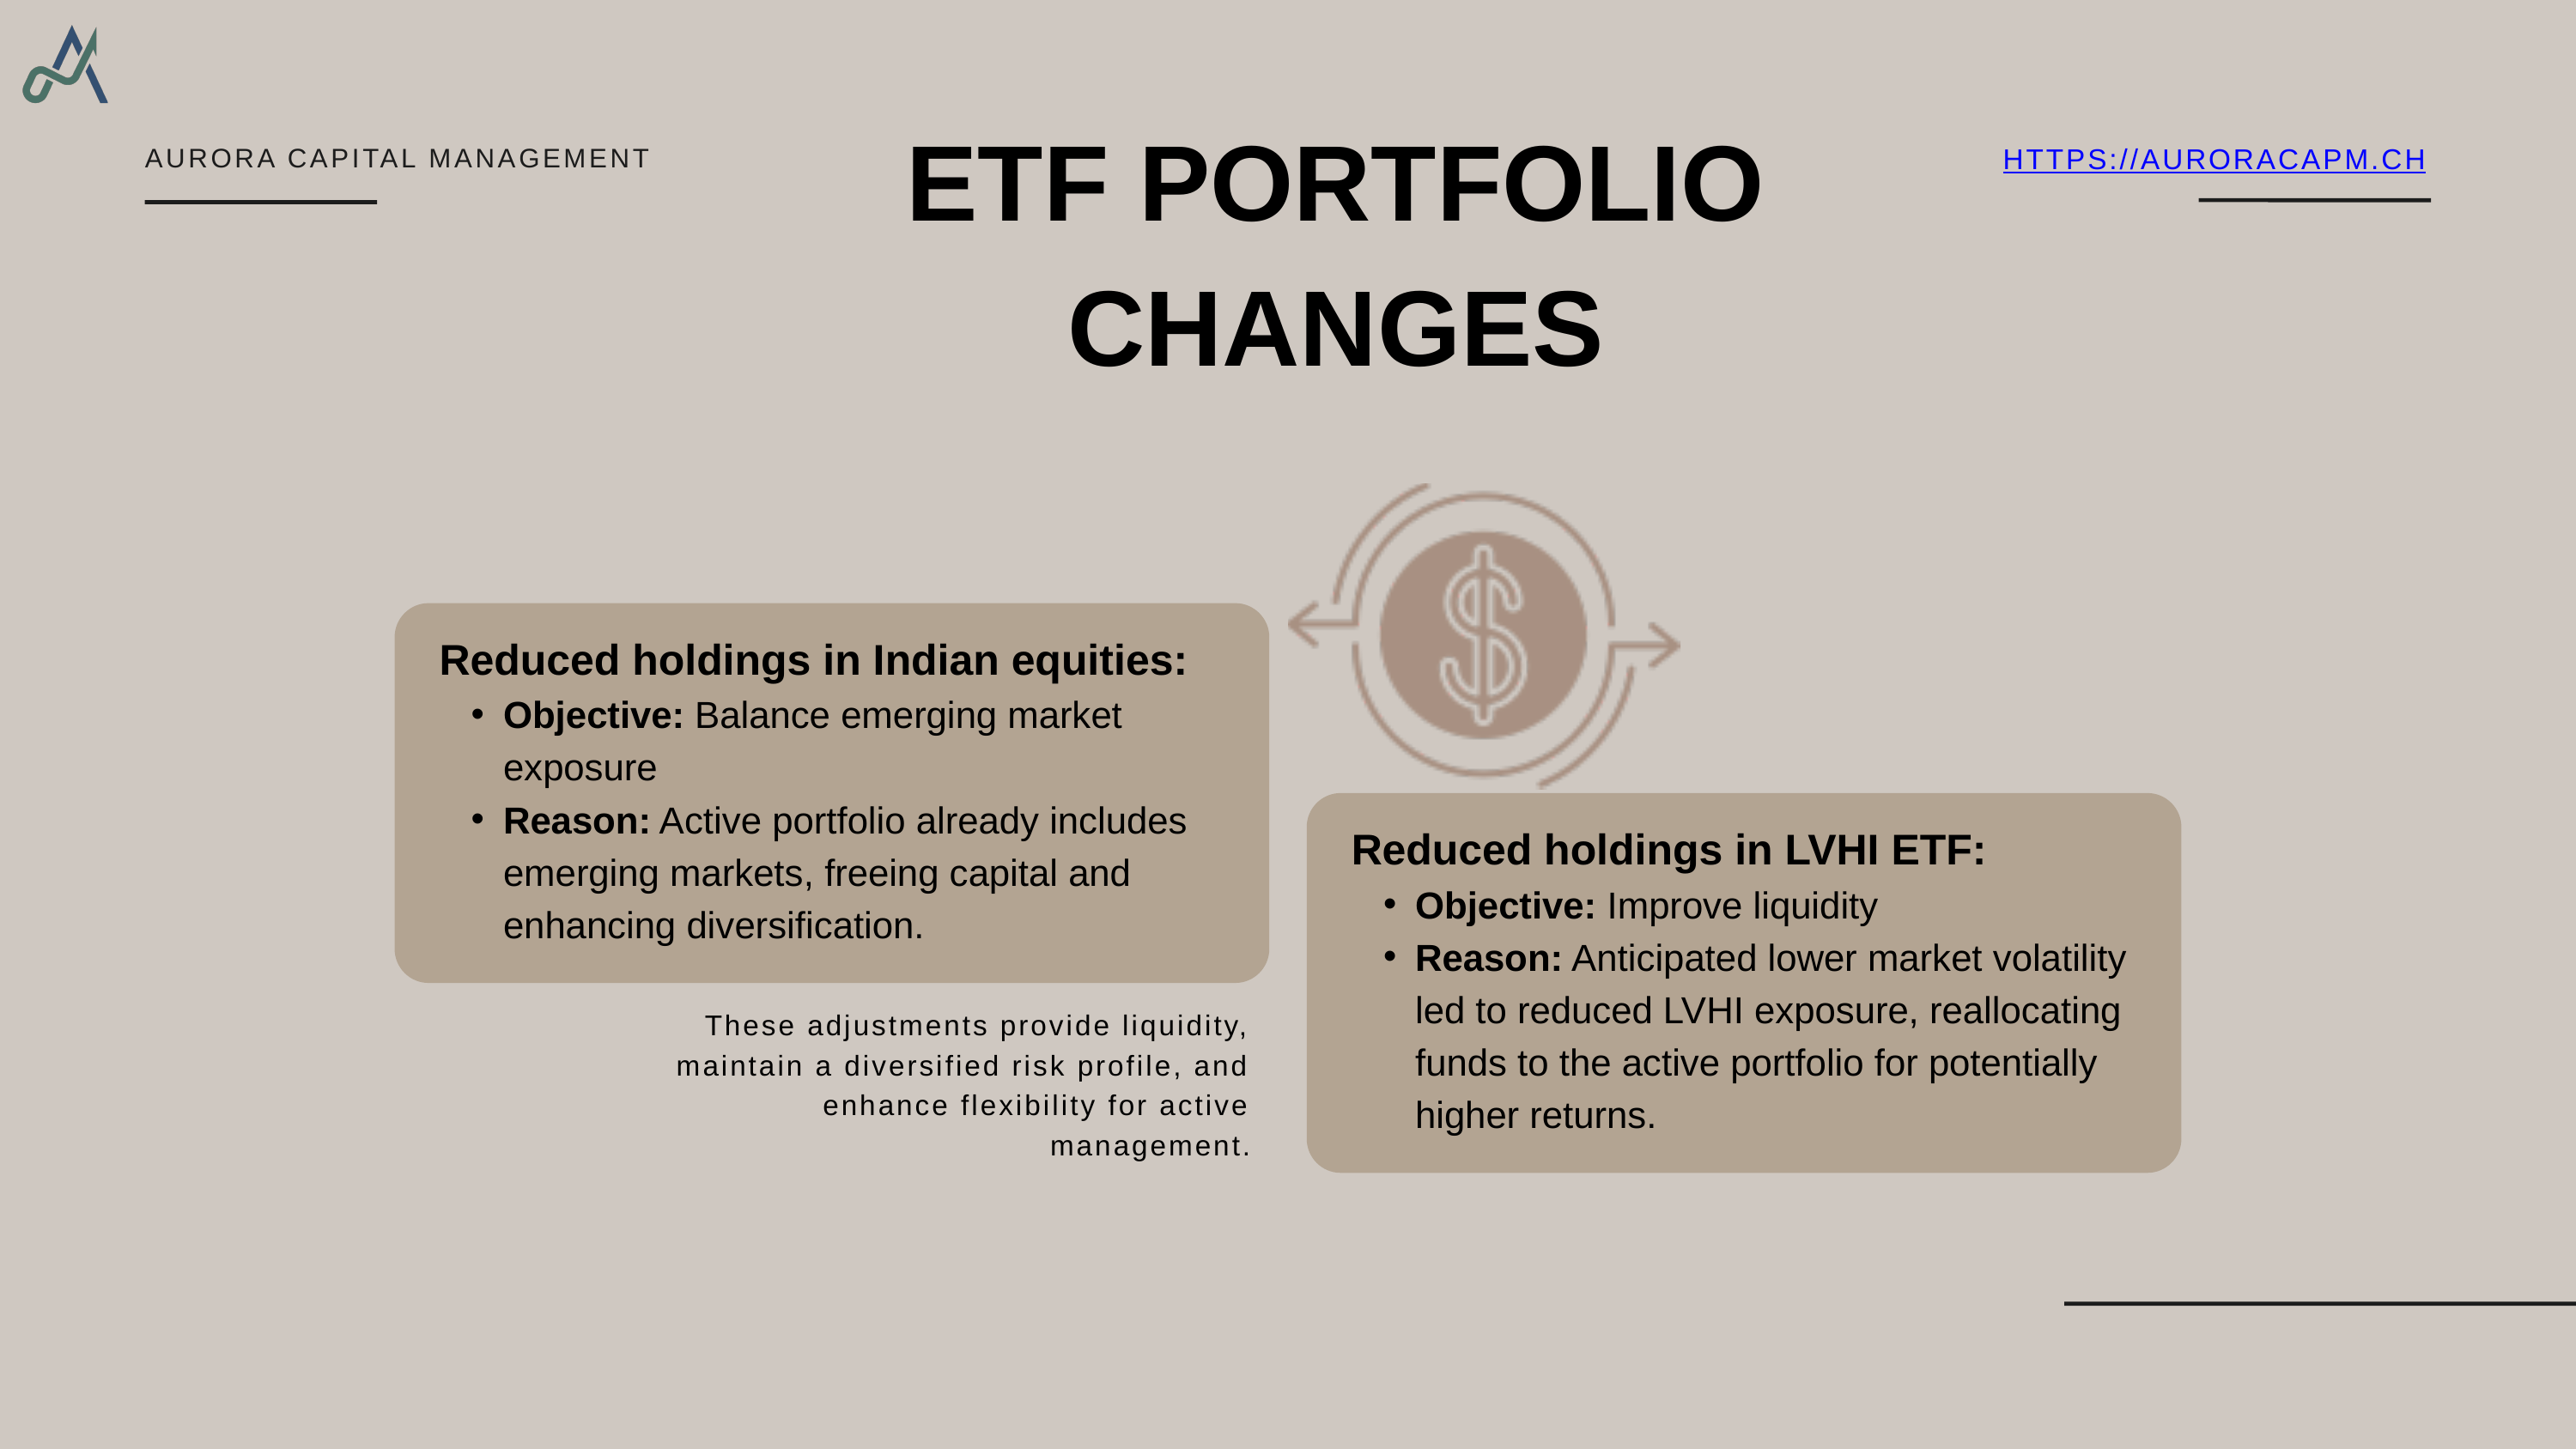

ETF PORTFOLIO CHANGES
AURORA CAPITAL MANAGEMENT
HTTPS://AURORACAPM.CH

Reduced holdings in Indian equities:
Objective: Balance emerging market exposure
Reason: Active portfolio already includes emerging markets, freeing capital and enhancing diversification.

Reduced holdings in LVHI ETF:
Objective: Improve liquidity
Reason: Anticipated lower market volatility led to reduced LVHI exposure, reallocating funds to the active portfolio for potentially higher returns.
These adjustments provide liquidity, maintain a diversified risk profile, and enhance flexibility for active management.